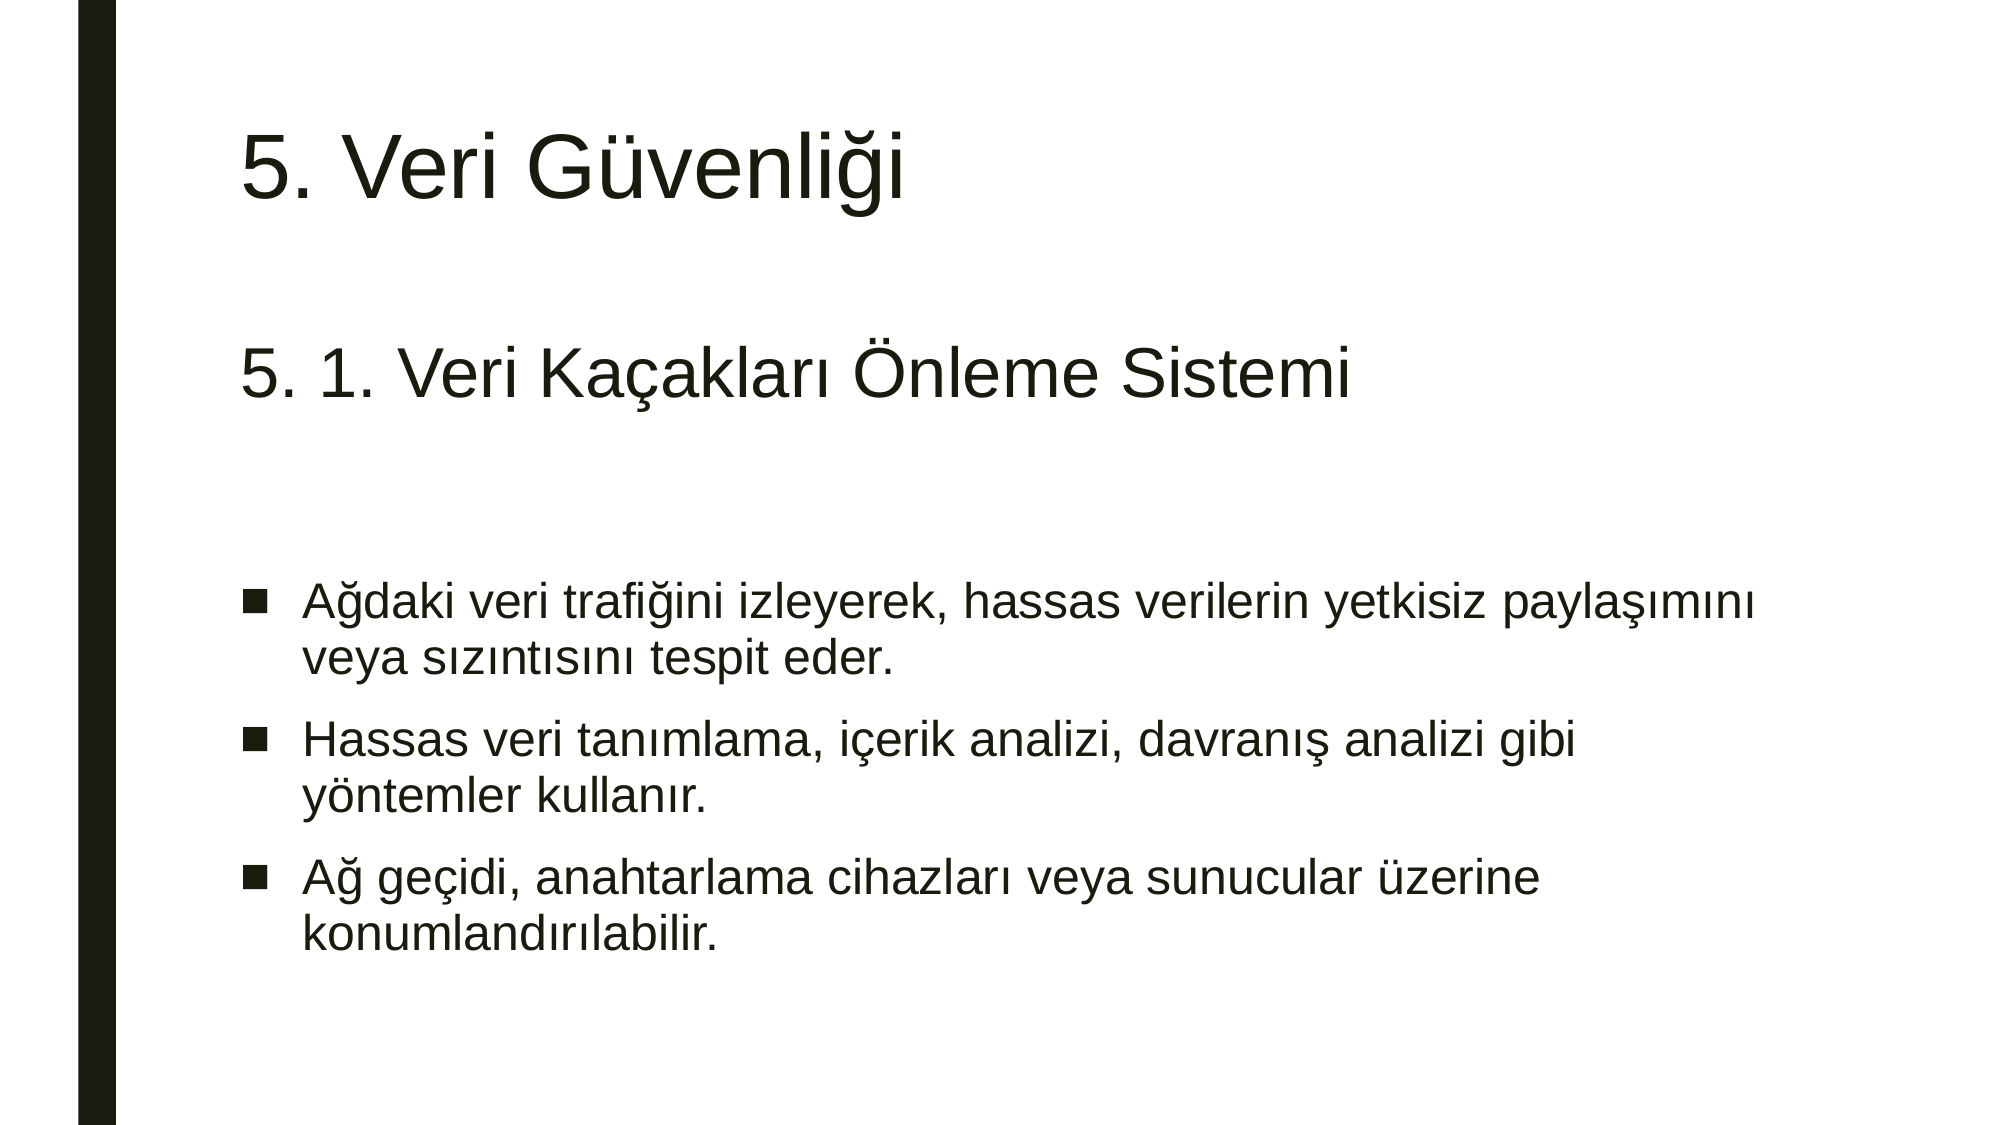

# 5. Veri Güvenliği
5. 1. Veri Kaçakları Önleme Sistemi

Ağdaki veri trafiğini izleyerek, hassas verilerin yetkisiz paylaşımını veya sızıntısını tespit eder.
Hassas veri tanımlama, içerik analizi, davranış analizi gibi yöntemler kullanır.
Ağ geçidi, anahtarlama cihazları veya sunucular üzerine konumlandırılabilir.